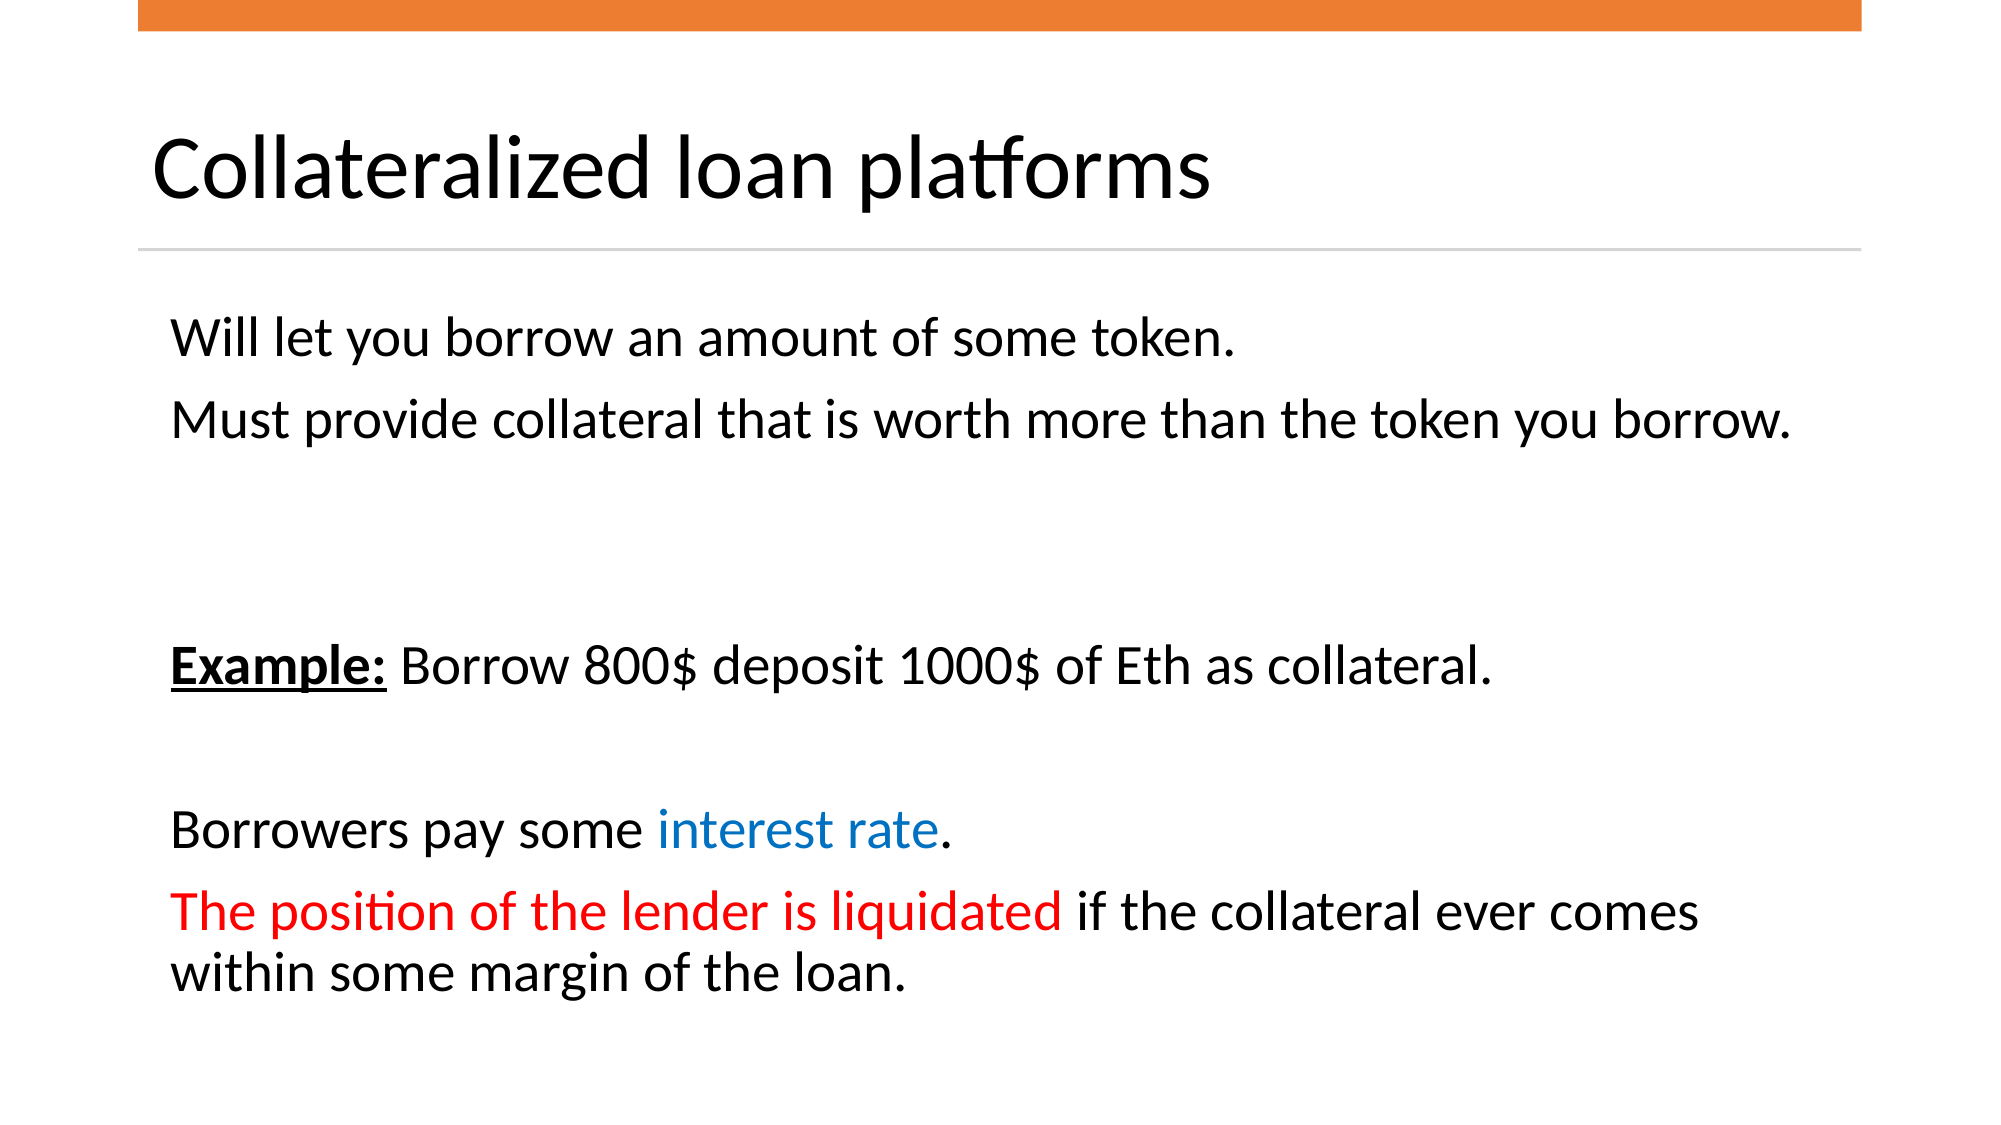

# Collateralized loan platforms

Will let you borrow an amount of some token.
Must provide collateral that is worth more than the token you borrow.

Example: Borrow 800$ deposit 1000$ of Eth as collateral.

Borrowers pay some interest rate.
The position of the lender is liquidated if the collateral ever comes within some margin of the loan.